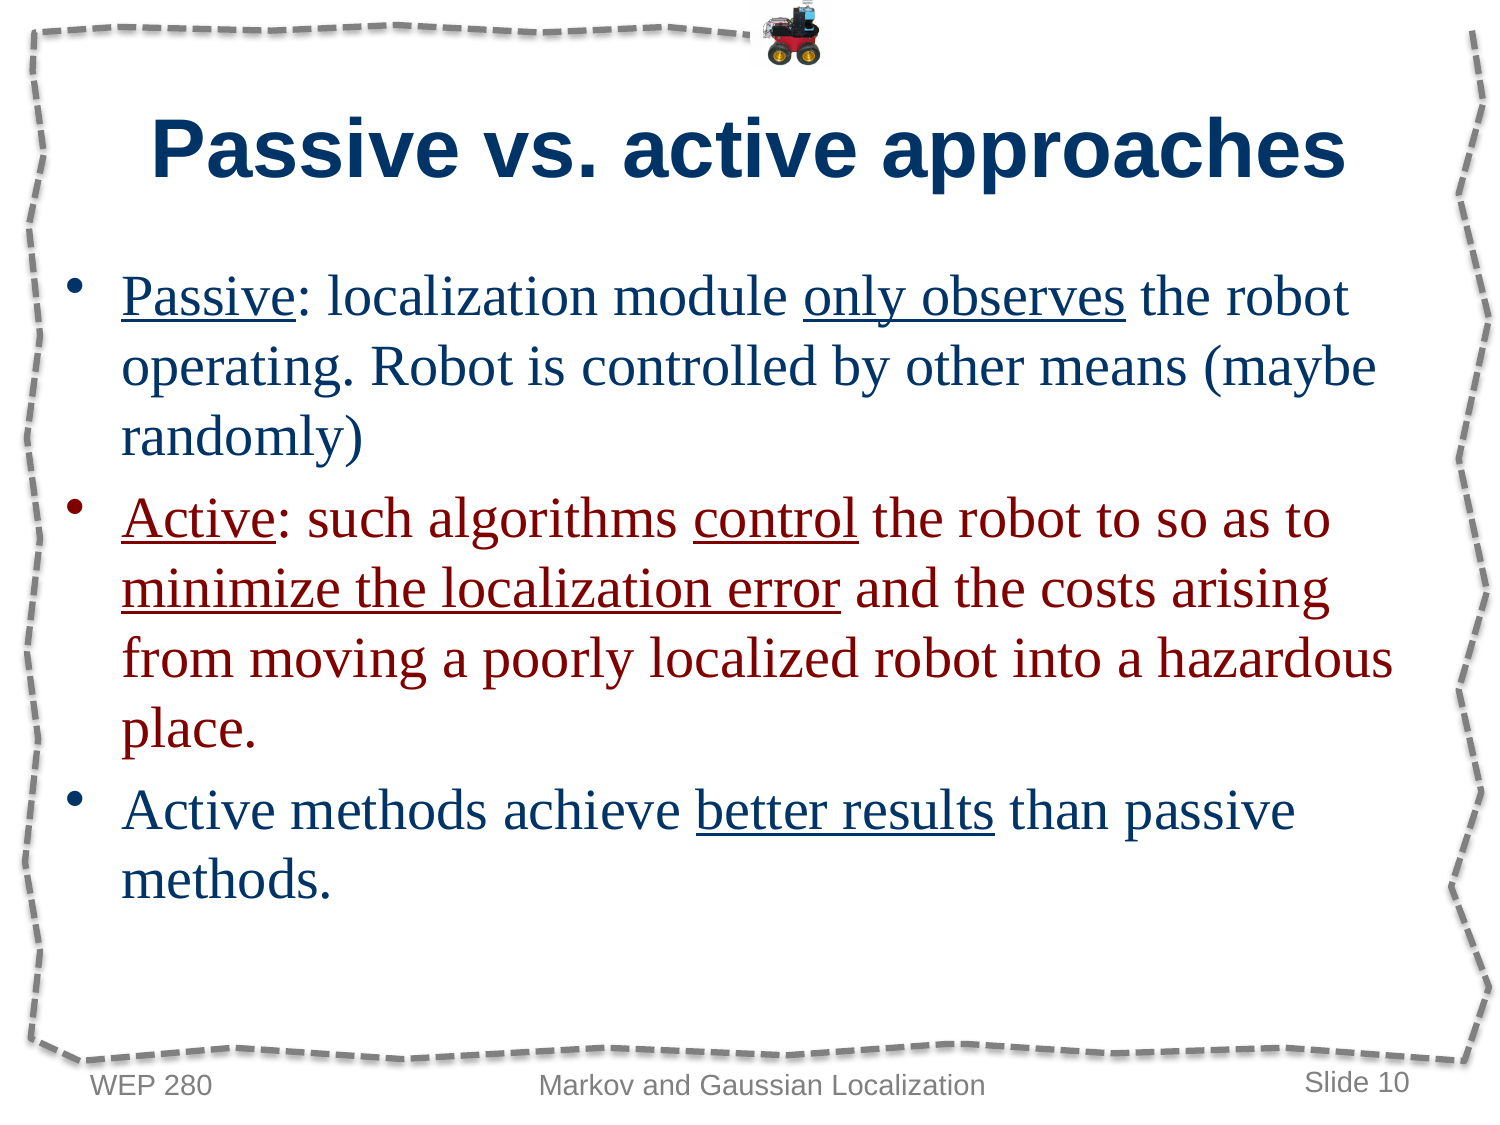

# Passive vs. active approaches
Passive: localization module only observes the robot operating. Robot is controlled by other means (maybe randomly)
Active: such algorithms control the robot to so as to minimize the localization error and the costs arising from moving a poorly localized robot into a hazardous place.
Active methods achieve better results than passive methods.
WEP 280
Markov and Gaussian Localization
Slide 10